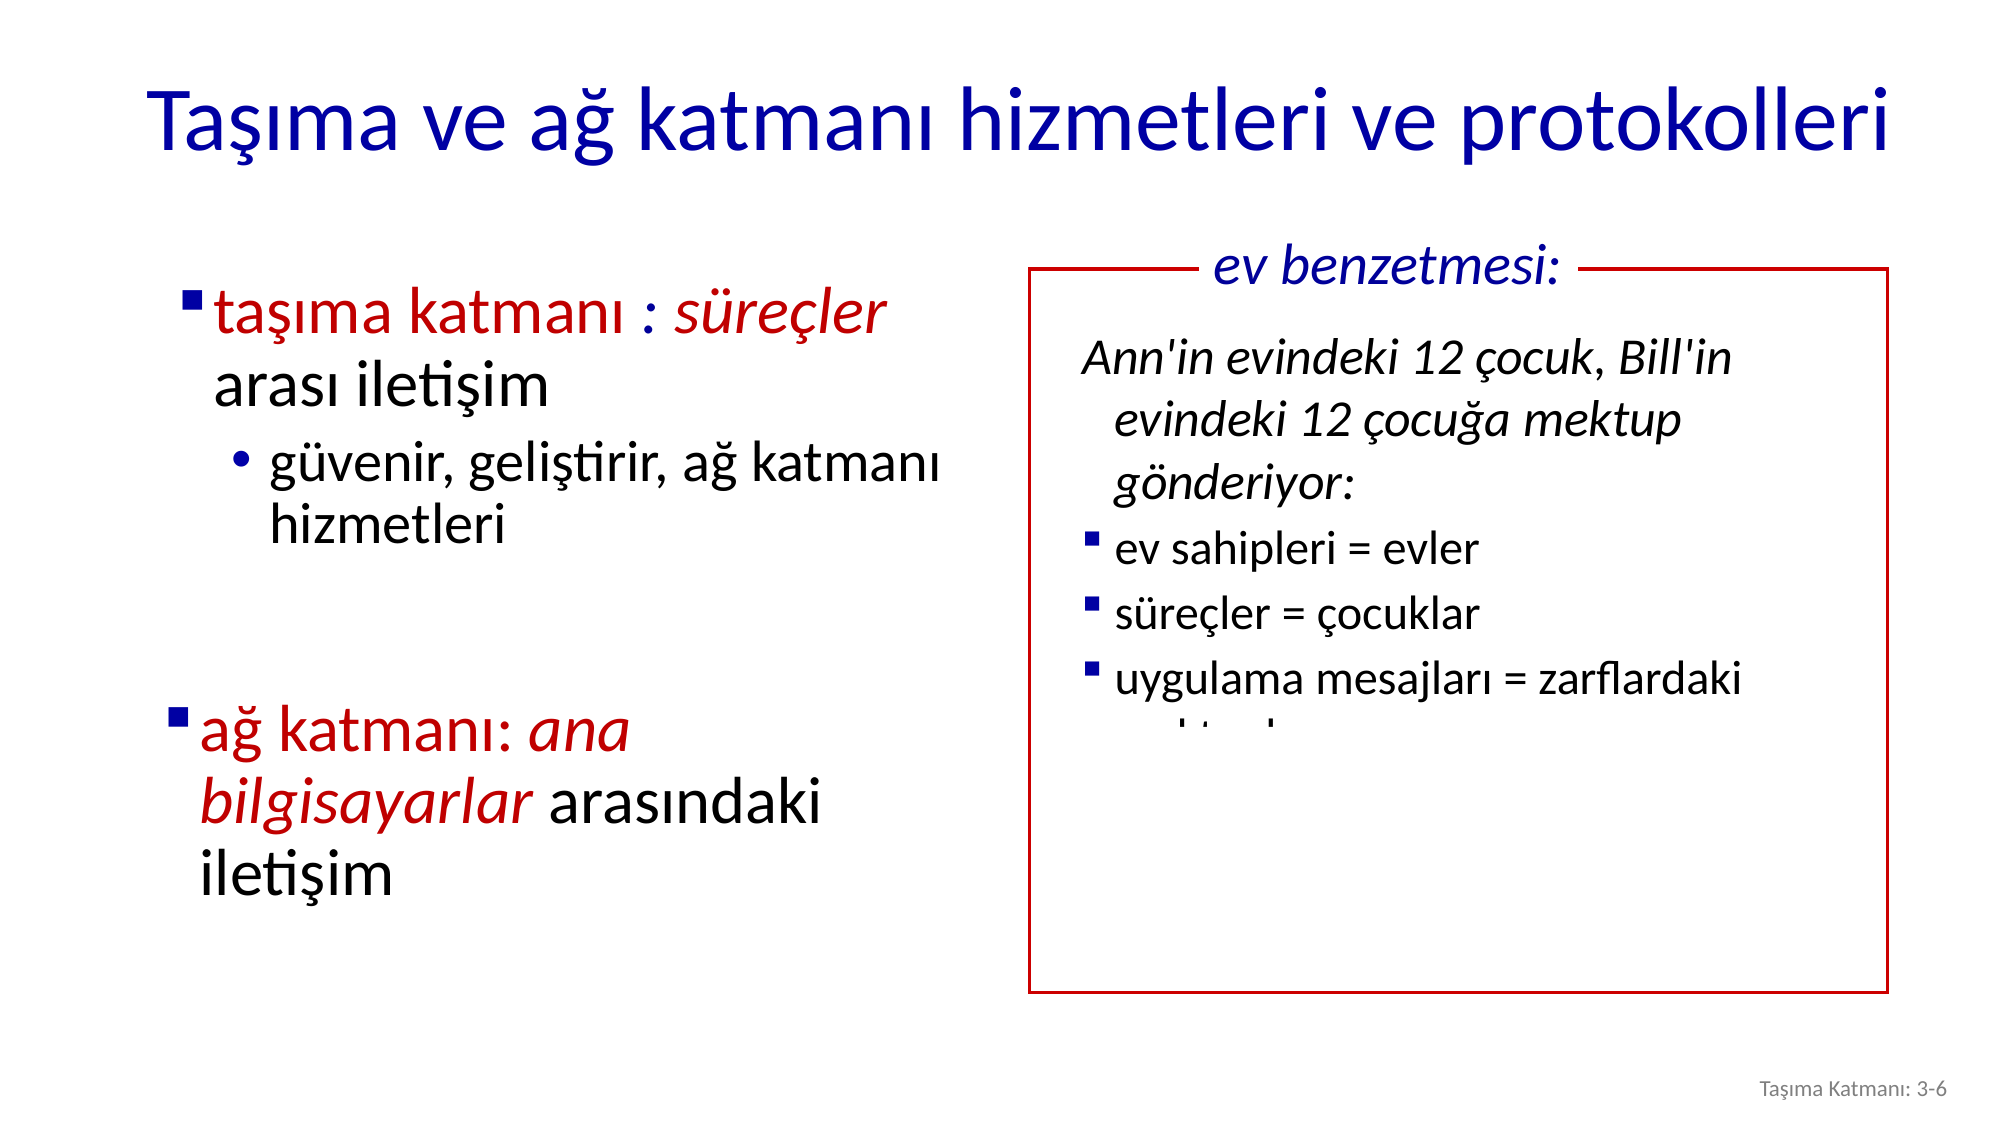

# Taşıma ve ağ katmanı hizmetleri ve protokolleri

ev benzetmesi:

Ann'in evindeki 12 çocuk, Bill'in evindeki 12 çocuğa mektup gönderiyor:
ev sahipleri = evler
süreçler = çocuklar
uygulama mesajları = zarflardaki mektuplar
taşıma protokolü = Ann ve Bill, şirket içi kardeşlere demux yapar
ağ katmanı protokolü = posta hizmeti

taşıma katmanı : süreçler arası iletişim
güvenir, geliştirir, ağ katmanı hizmetleri
ağ katmanı: ana bilgisayarlar arasındaki iletişim

Taşıma Katmanı: 3-6